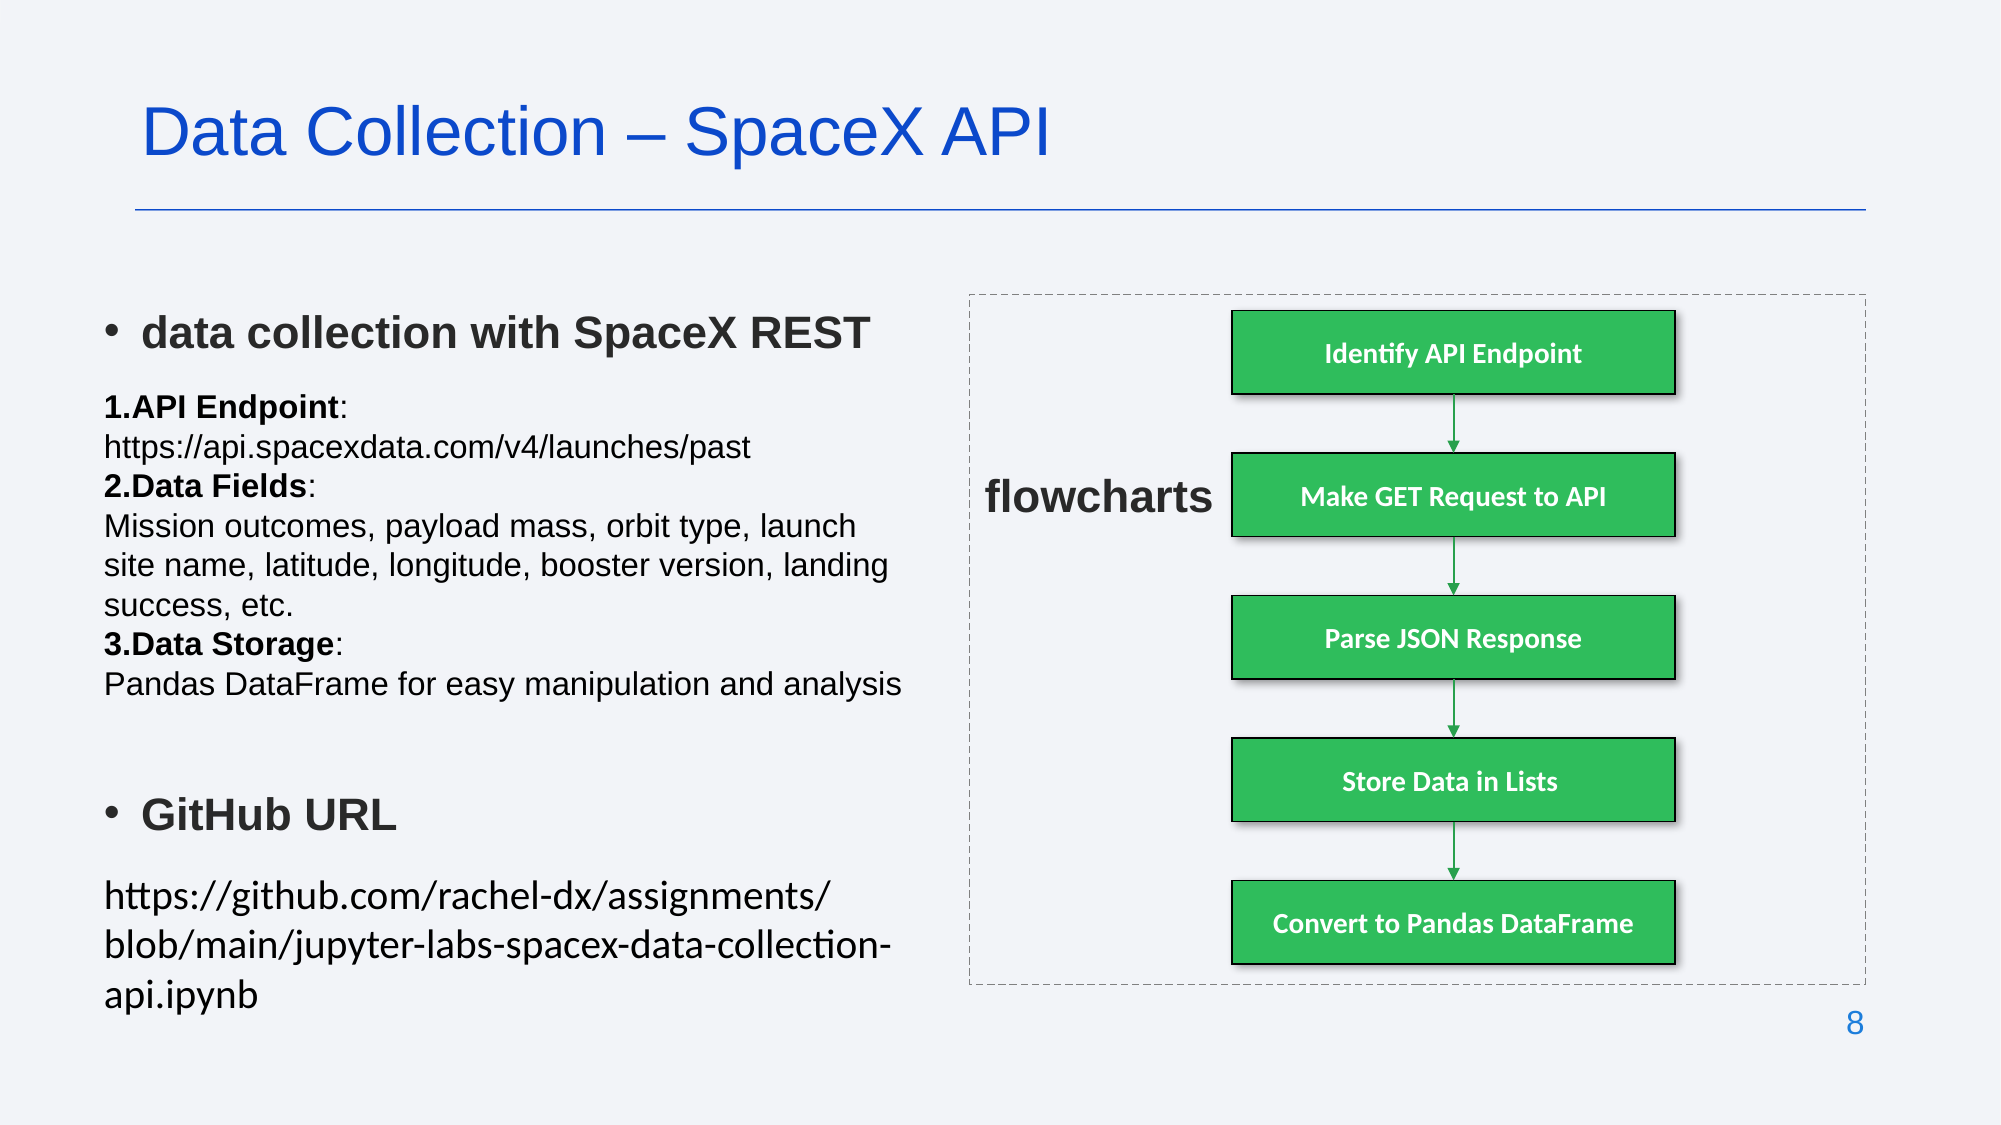

Data Collection – SpaceX API

flowcharts
data collection with SpaceX REST
1.API Endpoint: https://api.spacexdata.com/v4/launches/past
2.Data Fields:
Mission outcomes, payload mass, orbit type, launch site name, latitude, longitude, booster version, landing success, etc.
3.Data Storage:
Pandas DataFrame for easy manipulation and analysis

GitHub URL
https://github.com/rachel-dx/assignments/blob/main/jupyter-labs-spacex-data-collection-api.ipynb
Identify API Endpoint
Make GET Request to API
Parse JSON Response
Store Data in Lists
Convert to Pandas DataFrame
8